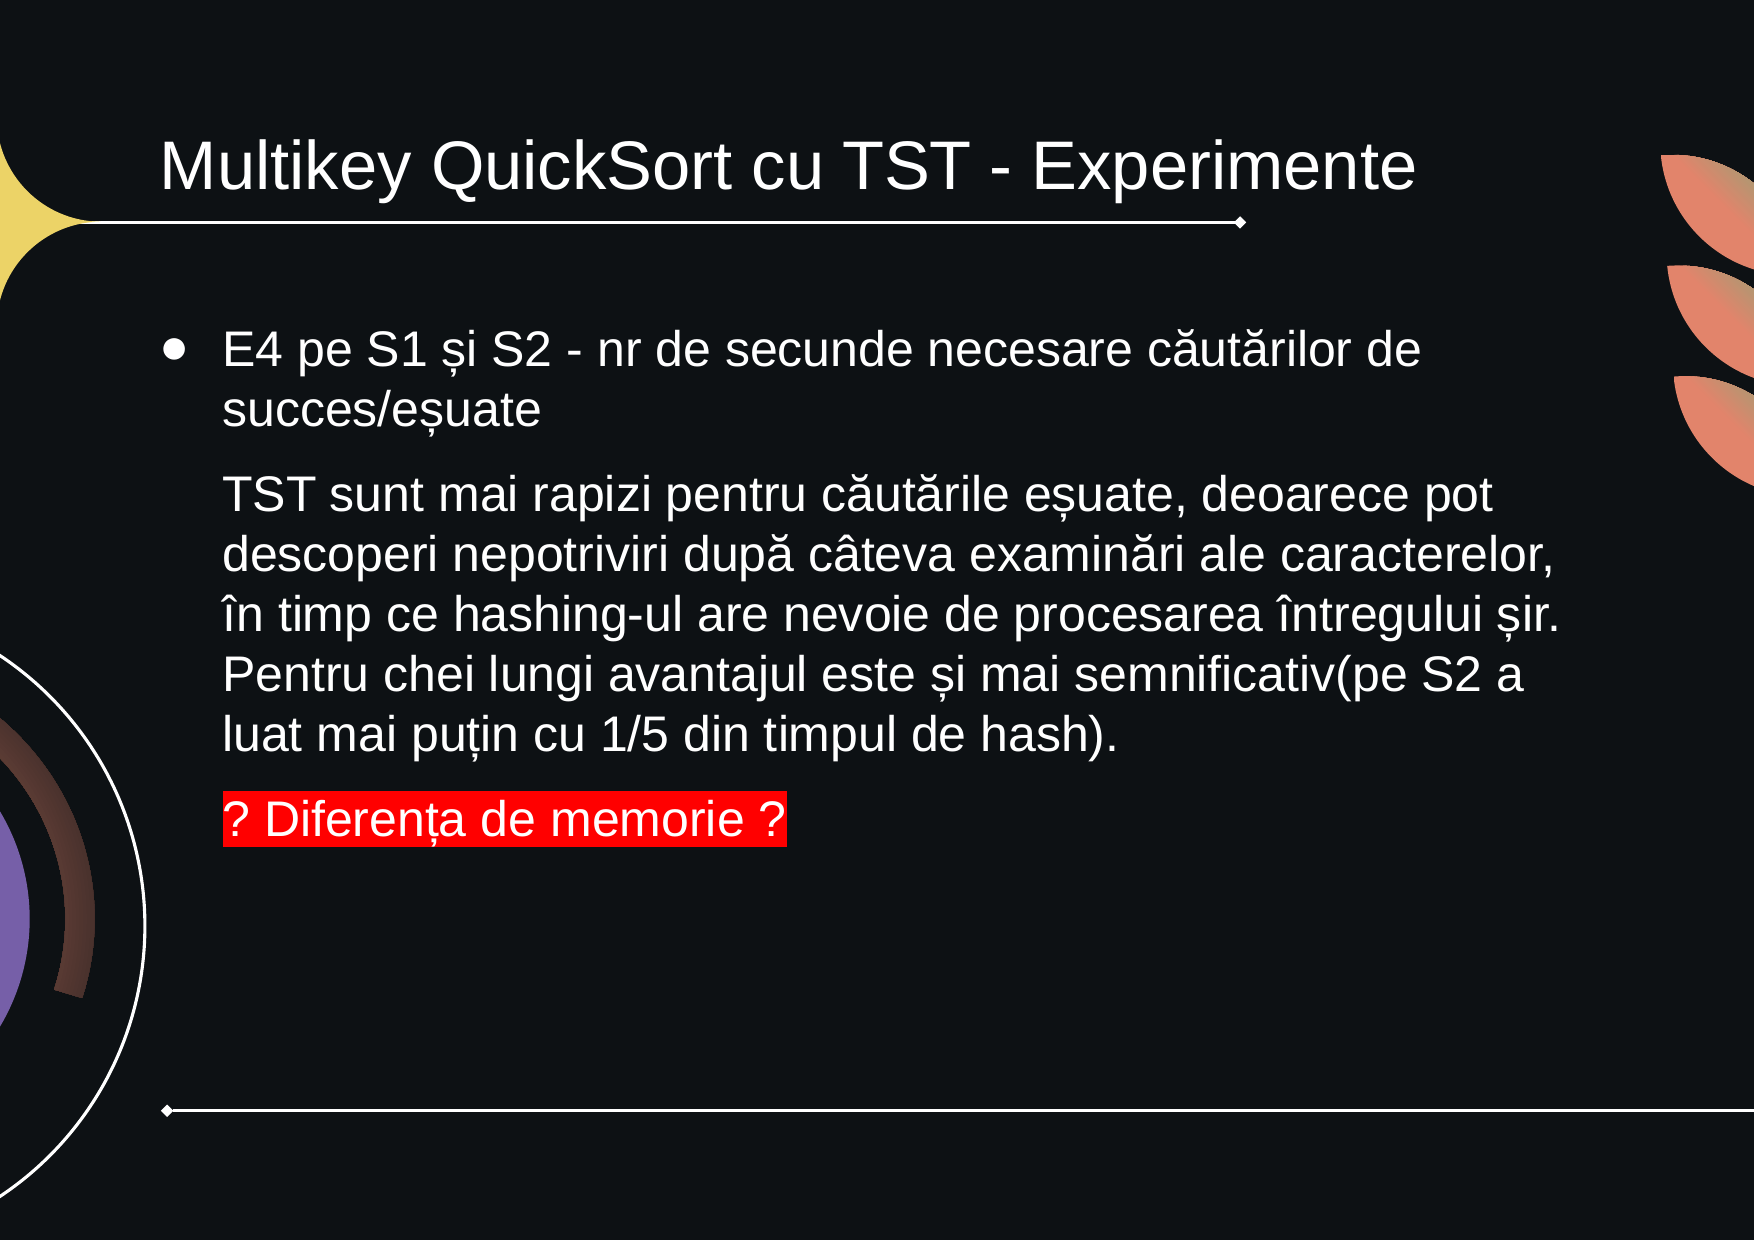

# Multikey QuickSort cu TST - Experimente
E4 pe S1 și S2 - nr de secunde necesare căutărilor de succes/eșuate
TST sunt mai rapizi pentru căutările eșuate, deoarece pot descoperi nepotriviri după câteva examinări ale caracterelor, în timp ce hashing-ul are nevoie de procesarea întregului șir. Pentru chei lungi avantajul este și mai semnificativ(pe S2 a luat mai puțin cu 1/5 din timpul de hash).
? Diferența de memorie ?